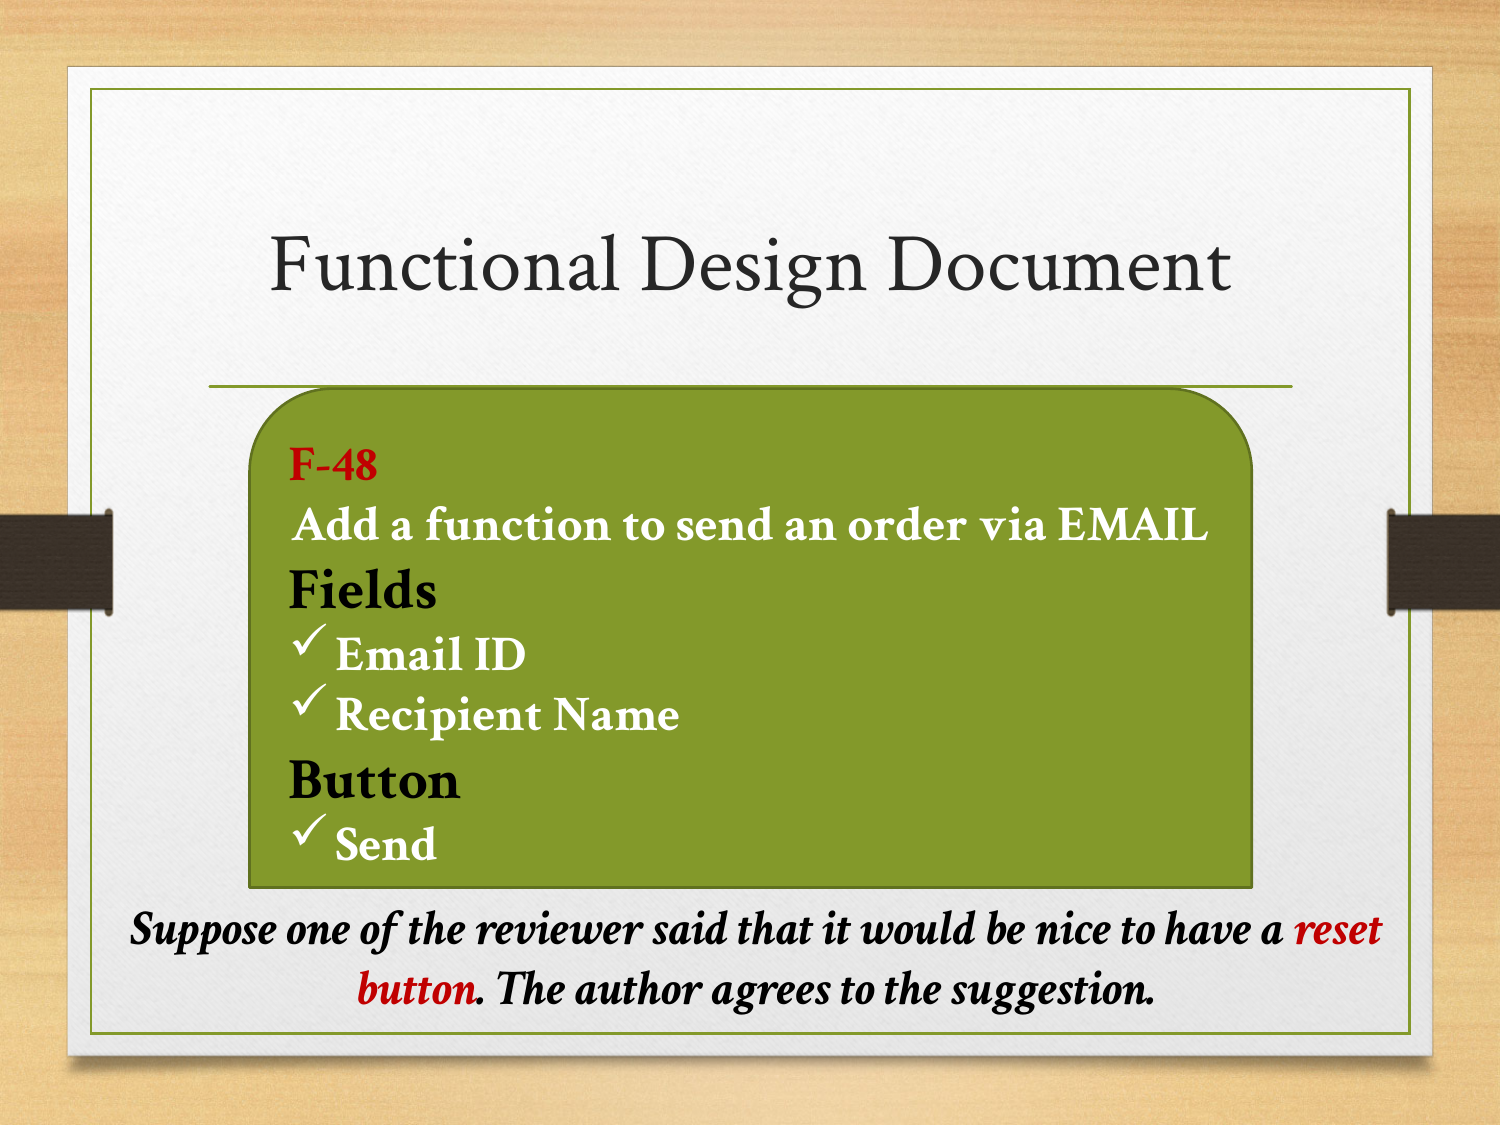

# Functional Design Document
F-48
Add a function to send an order via EMAIL
Fields
Email ID
Recipient Name
Button
Send
Suppose one of the reviewer said that it would be nice to have a reset button. The author agrees to the suggestion.